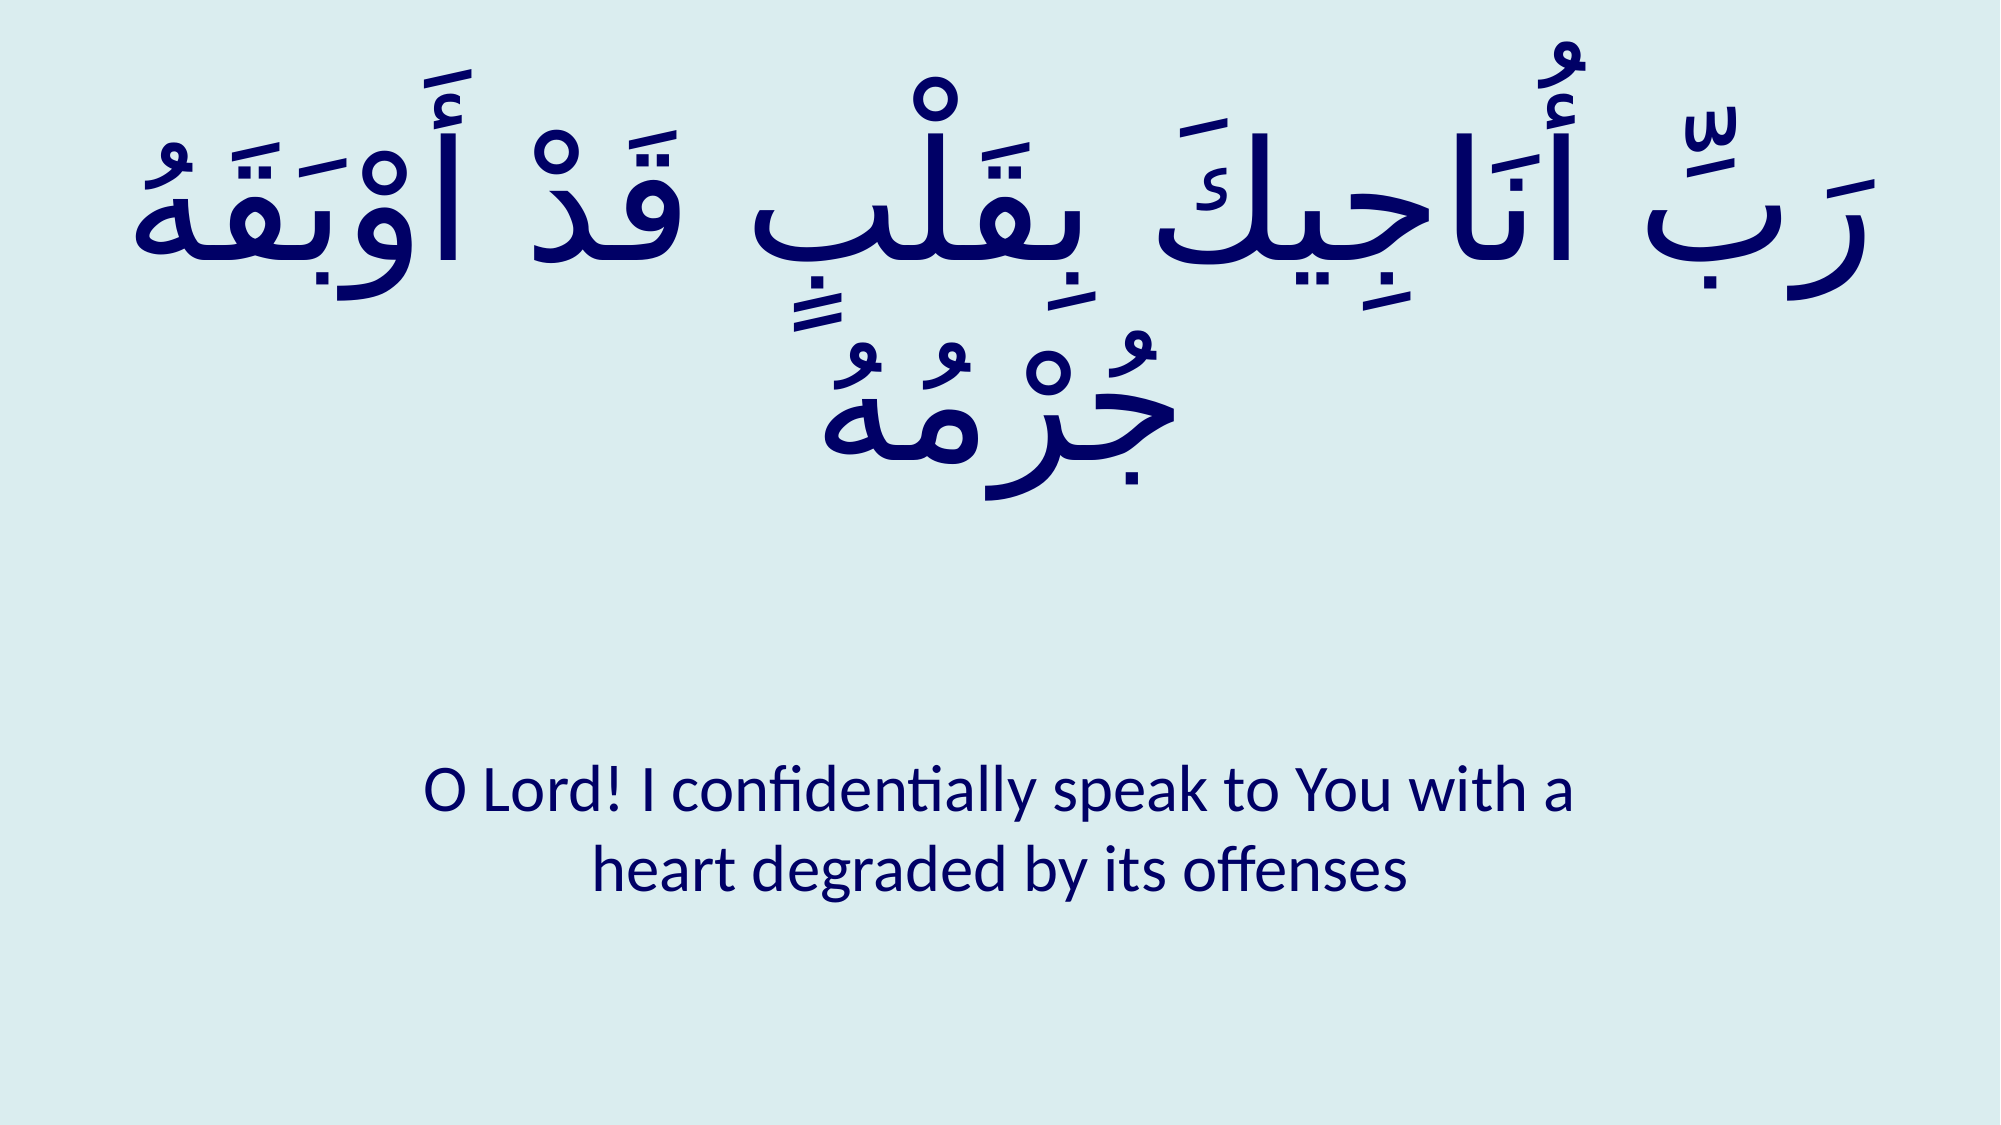

# رَبِّ أُنَاجِيكَ بِقَلْبٍ قَدْ أَوْبَقَهُ جُرْمُهُ
O Lord! I confidentially speak to You with a heart degraded by its offenses